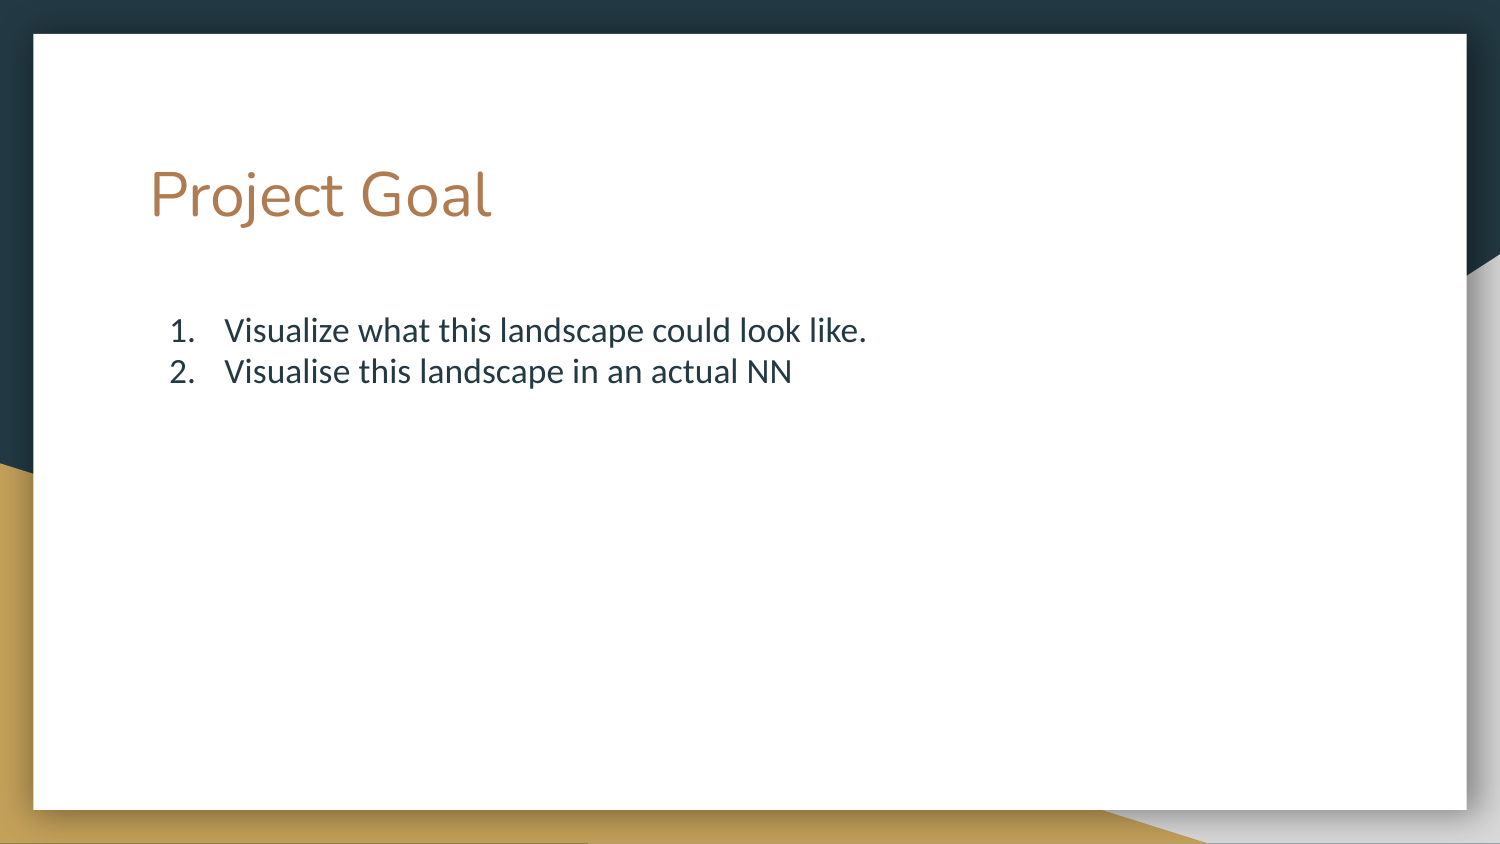

# Project Goal
Visualize what this landscape could look like.
Visualise this landscape in an actual NN